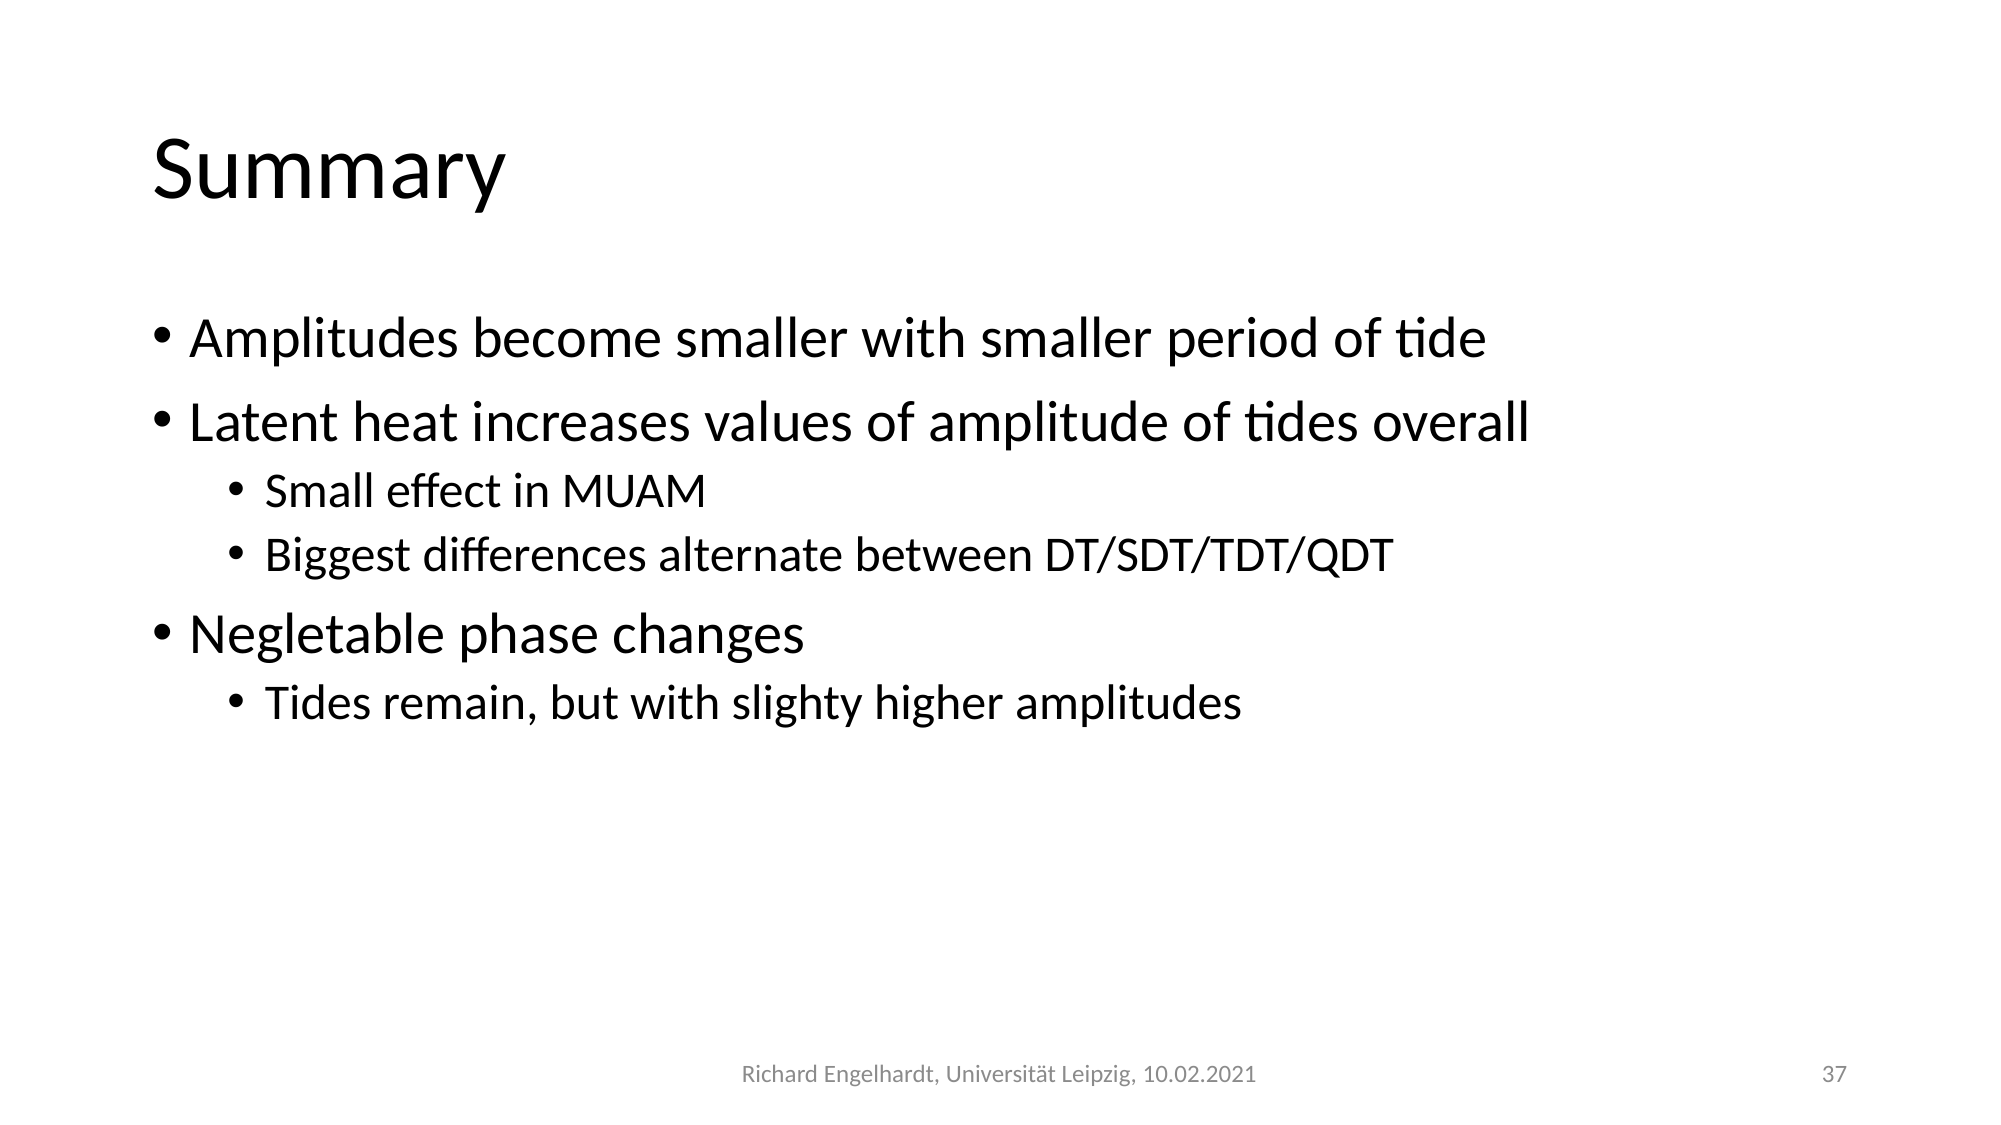

# Summary
Amplitudes become smaller with smaller period of tide
Latent heat increases values of amplitude of tides overall
Small effect in MUAM
Biggest differences alternate between DT/SDT/TDT/QDT
Negletable phase changes
Tides remain, but with slighty higher amplitudes

Richard Engelhardt, Universität Leipzig, 10.02.2021
37